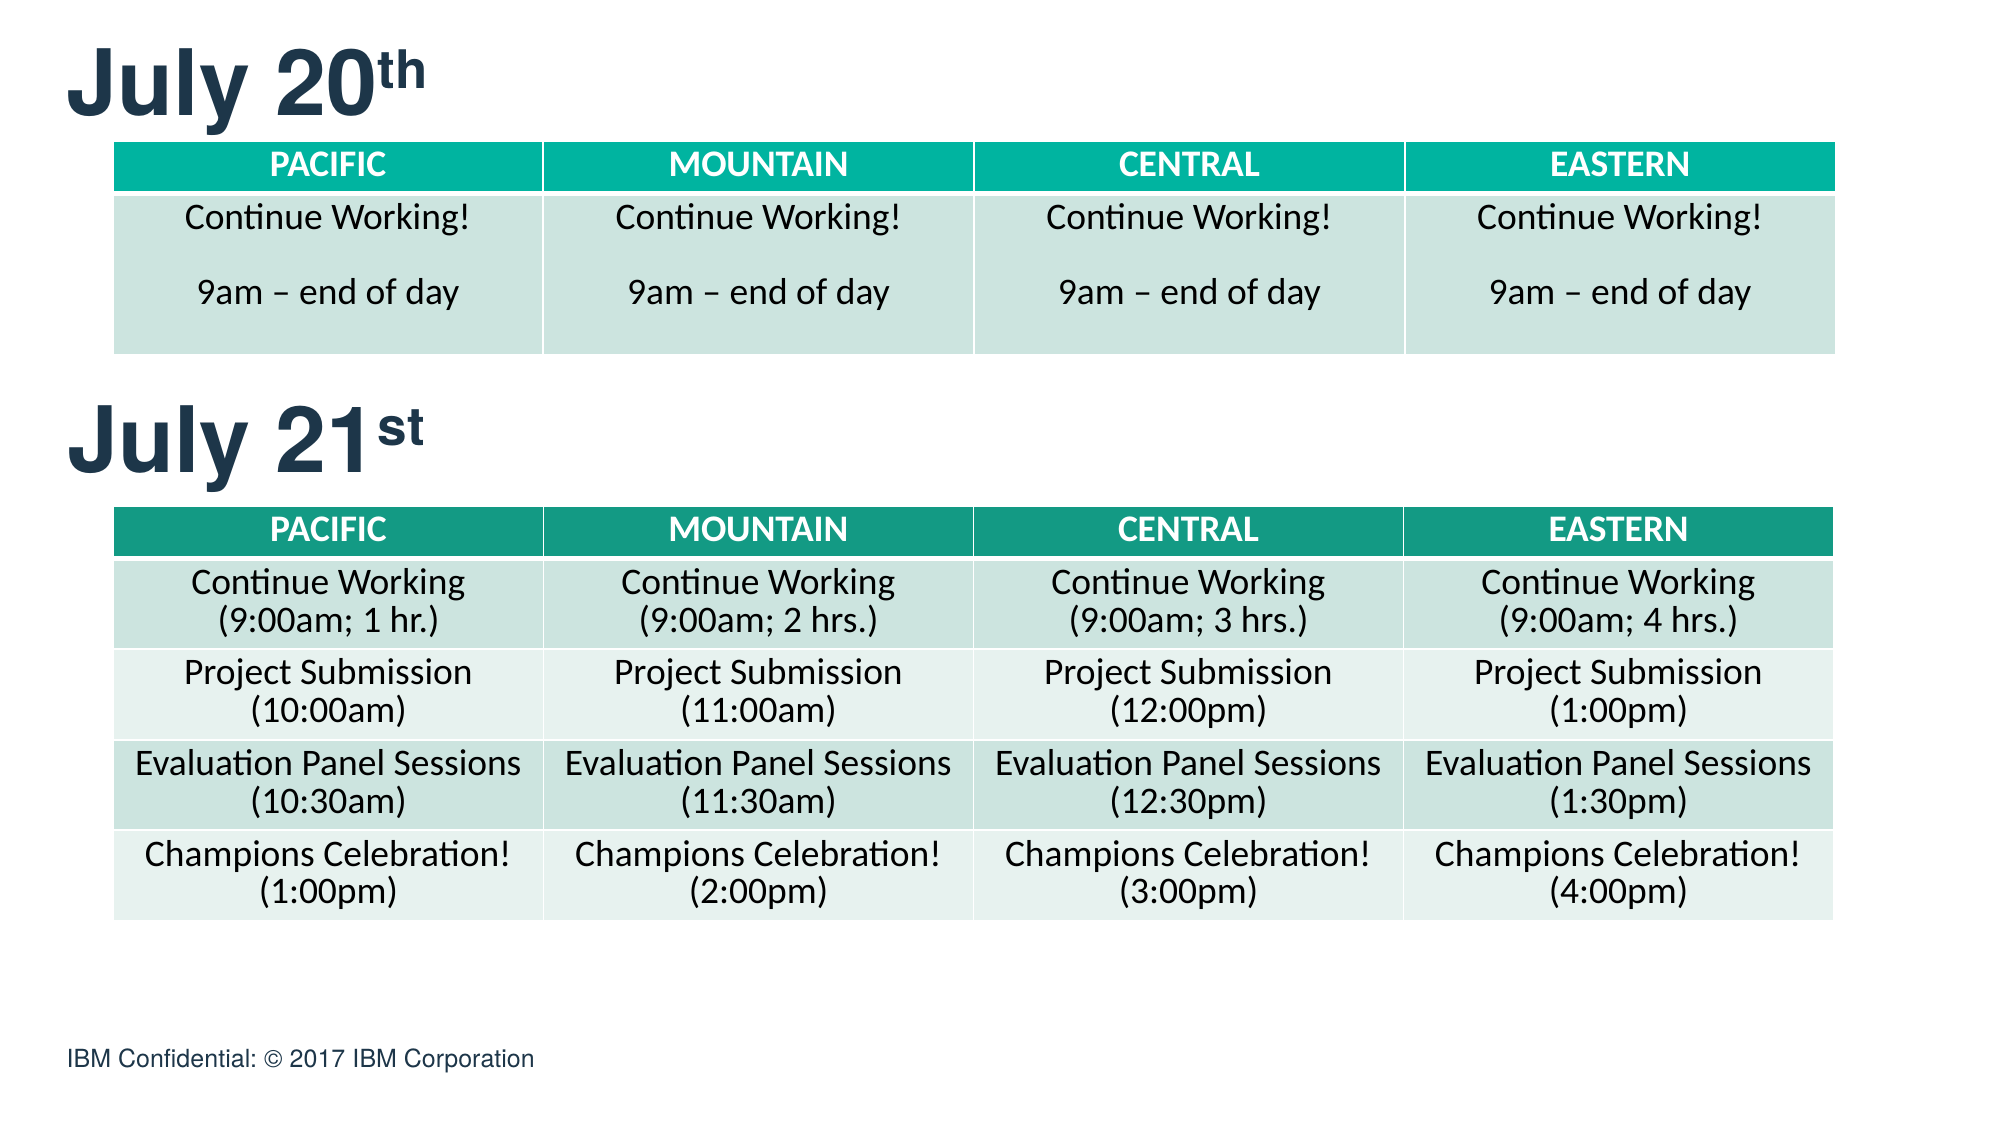

# July 20th
| PACIFIC | MOUNTAIN | CENTRAL | EASTERN |
| --- | --- | --- | --- |
| Continue Working! 9am – end of day | Continue Working! 9am – end of day | Continue Working! 9am – end of day | Continue Working! 9am – end of day |
July 21st
| PACIFIC | MOUNTAIN | CENTRAL | EASTERN |
| --- | --- | --- | --- |
| Continue Working (9:00am; 1 hr.) | Continue Working (9:00am; 2 hrs.) | Continue Working (9:00am; 3 hrs.) | Continue Working (9:00am; 4 hrs.) |
| Project Submission (10:00am) | Project Submission (11:00am) | Project Submission (12:00pm) | Project Submission (1:00pm) |
| Evaluation Panel Sessions (10:30am) | Evaluation Panel Sessions (11:30am) | Evaluation Panel Sessions (12:30pm) | Evaluation Panel Sessions (1:30pm) |
| Champions Celebration! (1:00pm) | Champions Celebration! (2:00pm) | Champions Celebration! (3:00pm) | Champions Celebration! (4:00pm) |